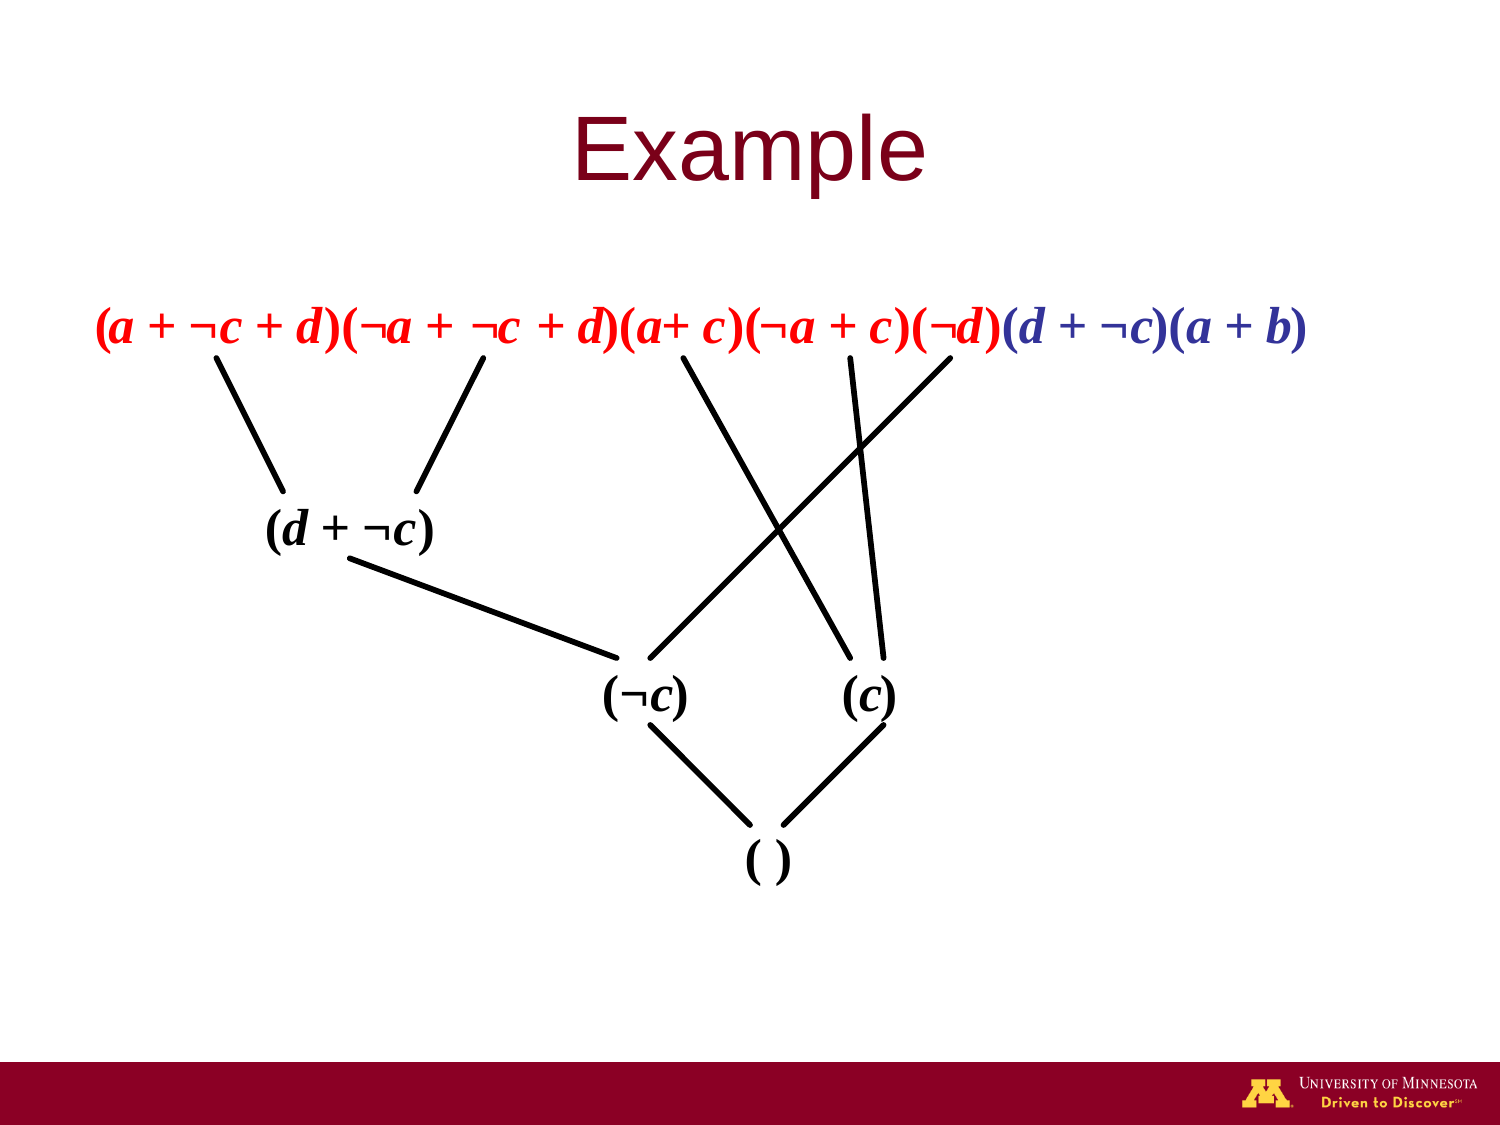

# Example

(
a
+
¬
c
+
d
)(
¬
a
+
¬
c
+
d
)(
a
+
c
)(
¬
a
+
c
)(
¬
d
)
(
d
+
¬c
)(
a
+
b
)

(
d
+
¬c
)

(
¬
c
)
(
c
)

( )